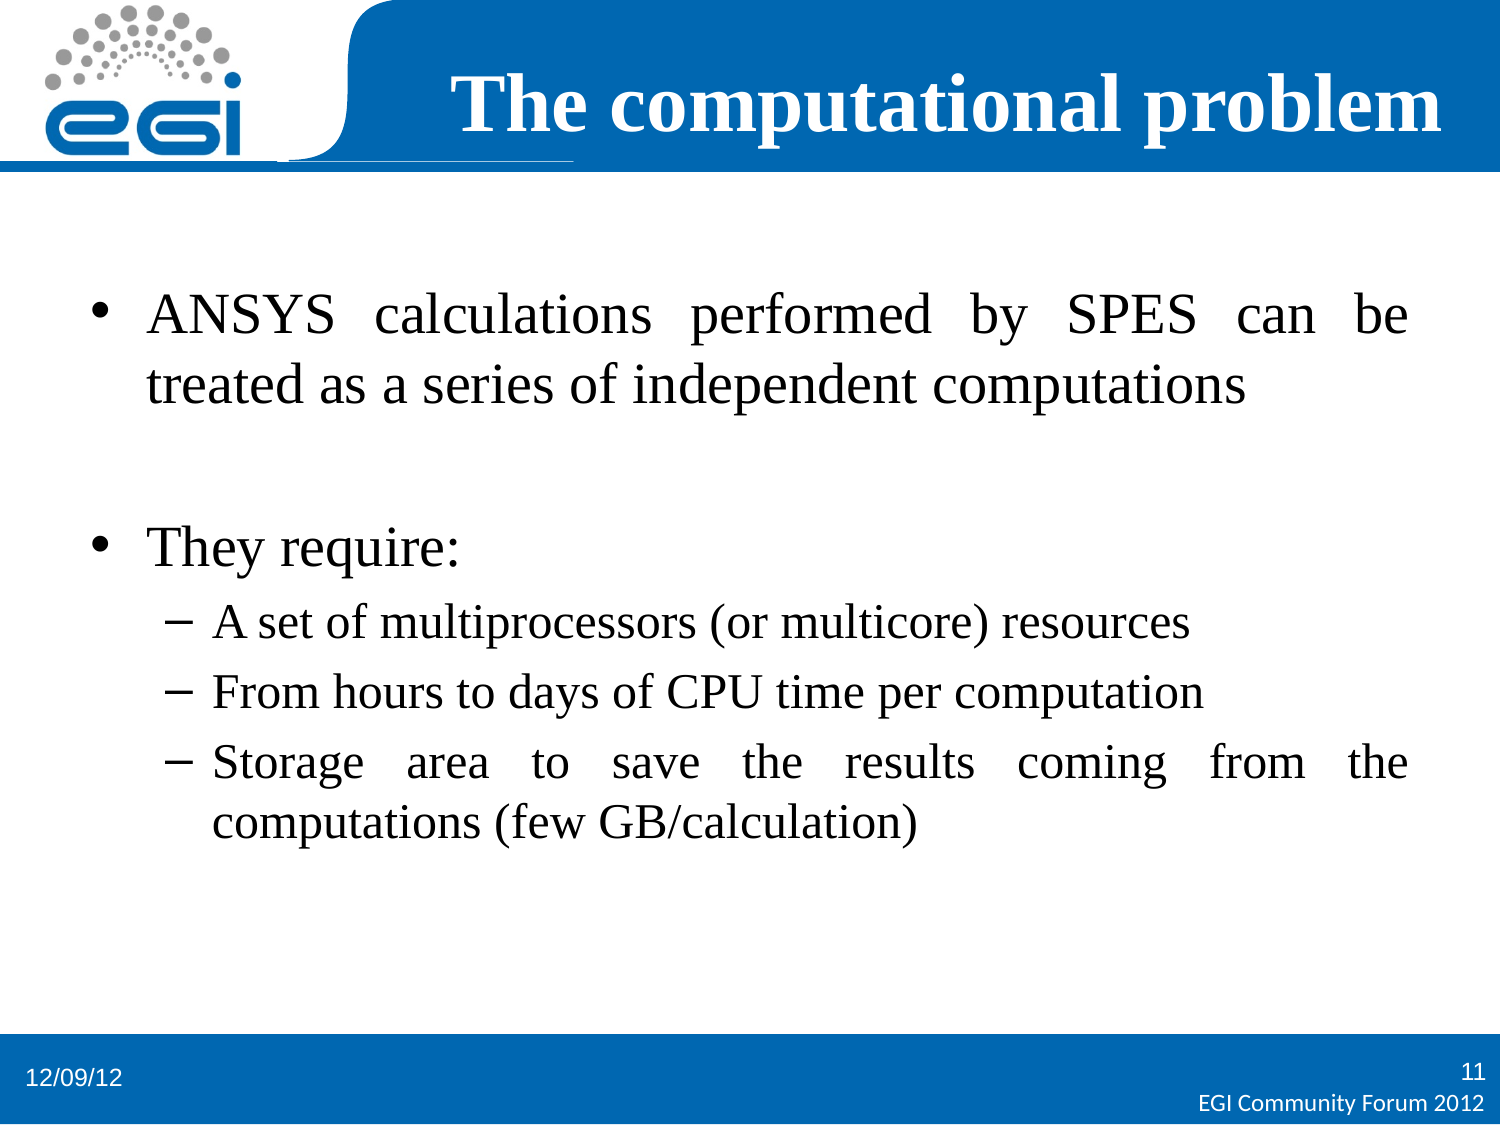

# The computational problem
ANSYS calculations performed by SPES can be treated as a series of independent computations

They require:
A set of multiprocessors (or multicore) resources
From hours to days of CPU time per computation
Storage area to save the results coming from the computations (few GB/calculation)